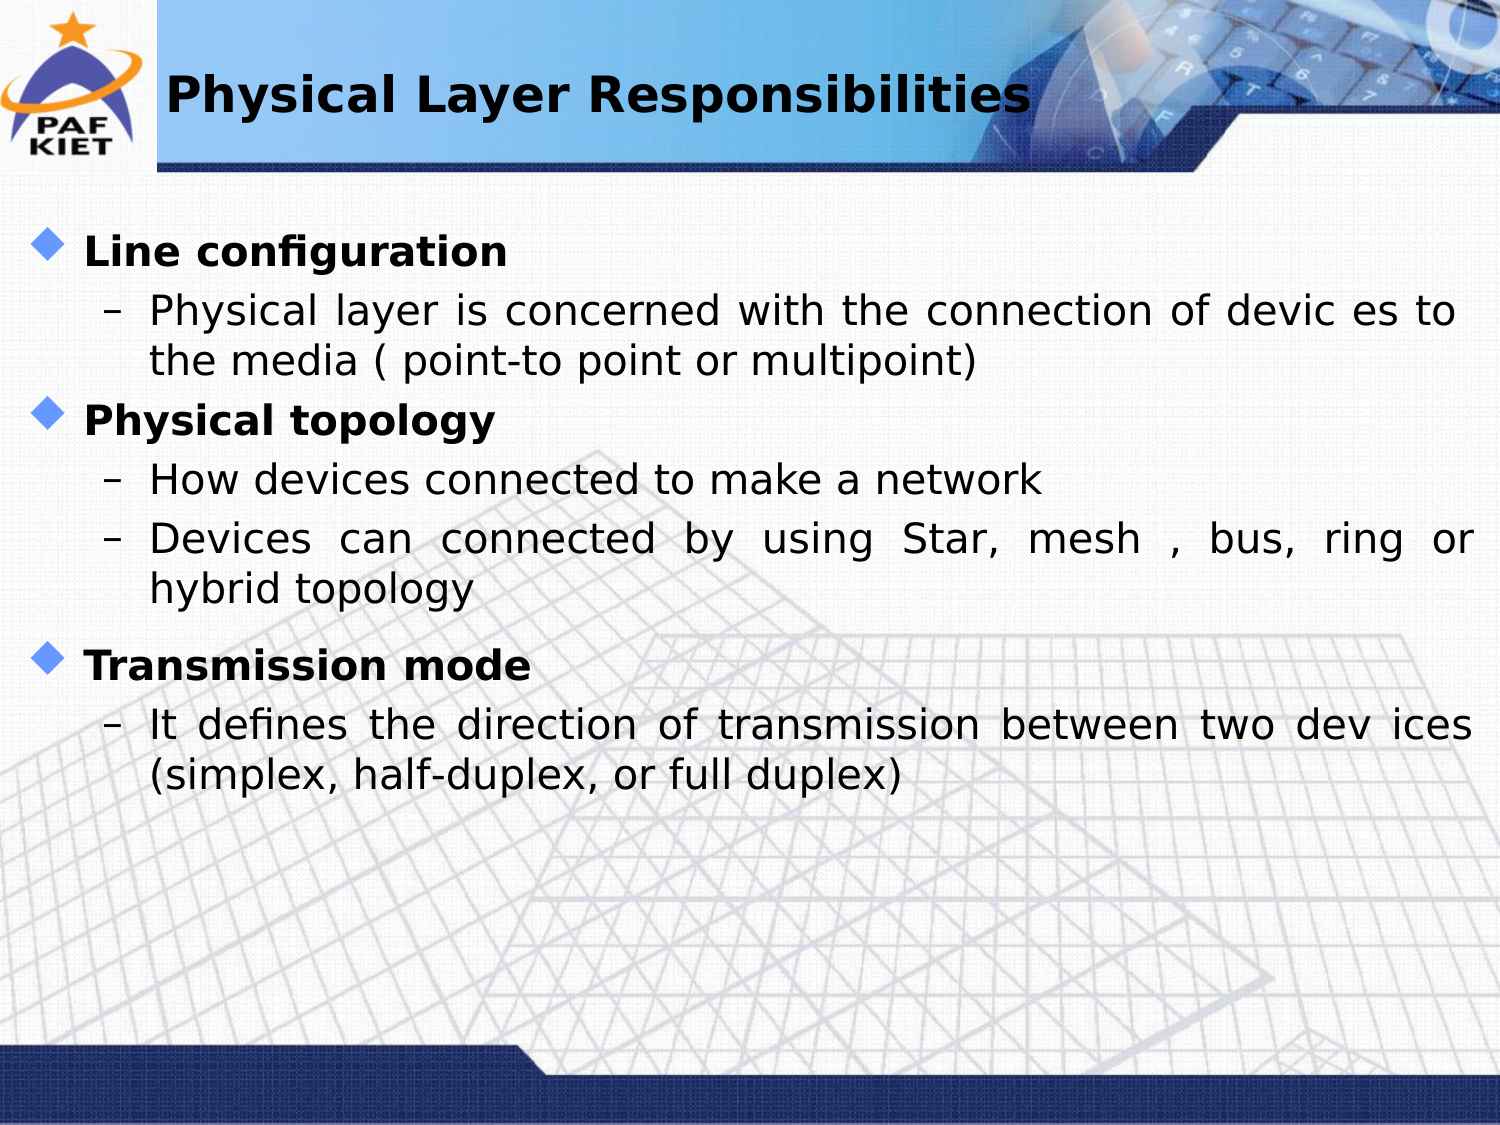

# Physical Layer Responsibilities
Line configuration
Physical layer is concerned with the connection of devic es to the media ( point-to point or multipoint)
Physical topology
How devices connected to make a network
Devices can connected by using Star, mesh , bus, ring or hybrid topology
Transmission mode
It defines the direction of transmission between two dev ices (simplex, half-duplex, or full duplex)